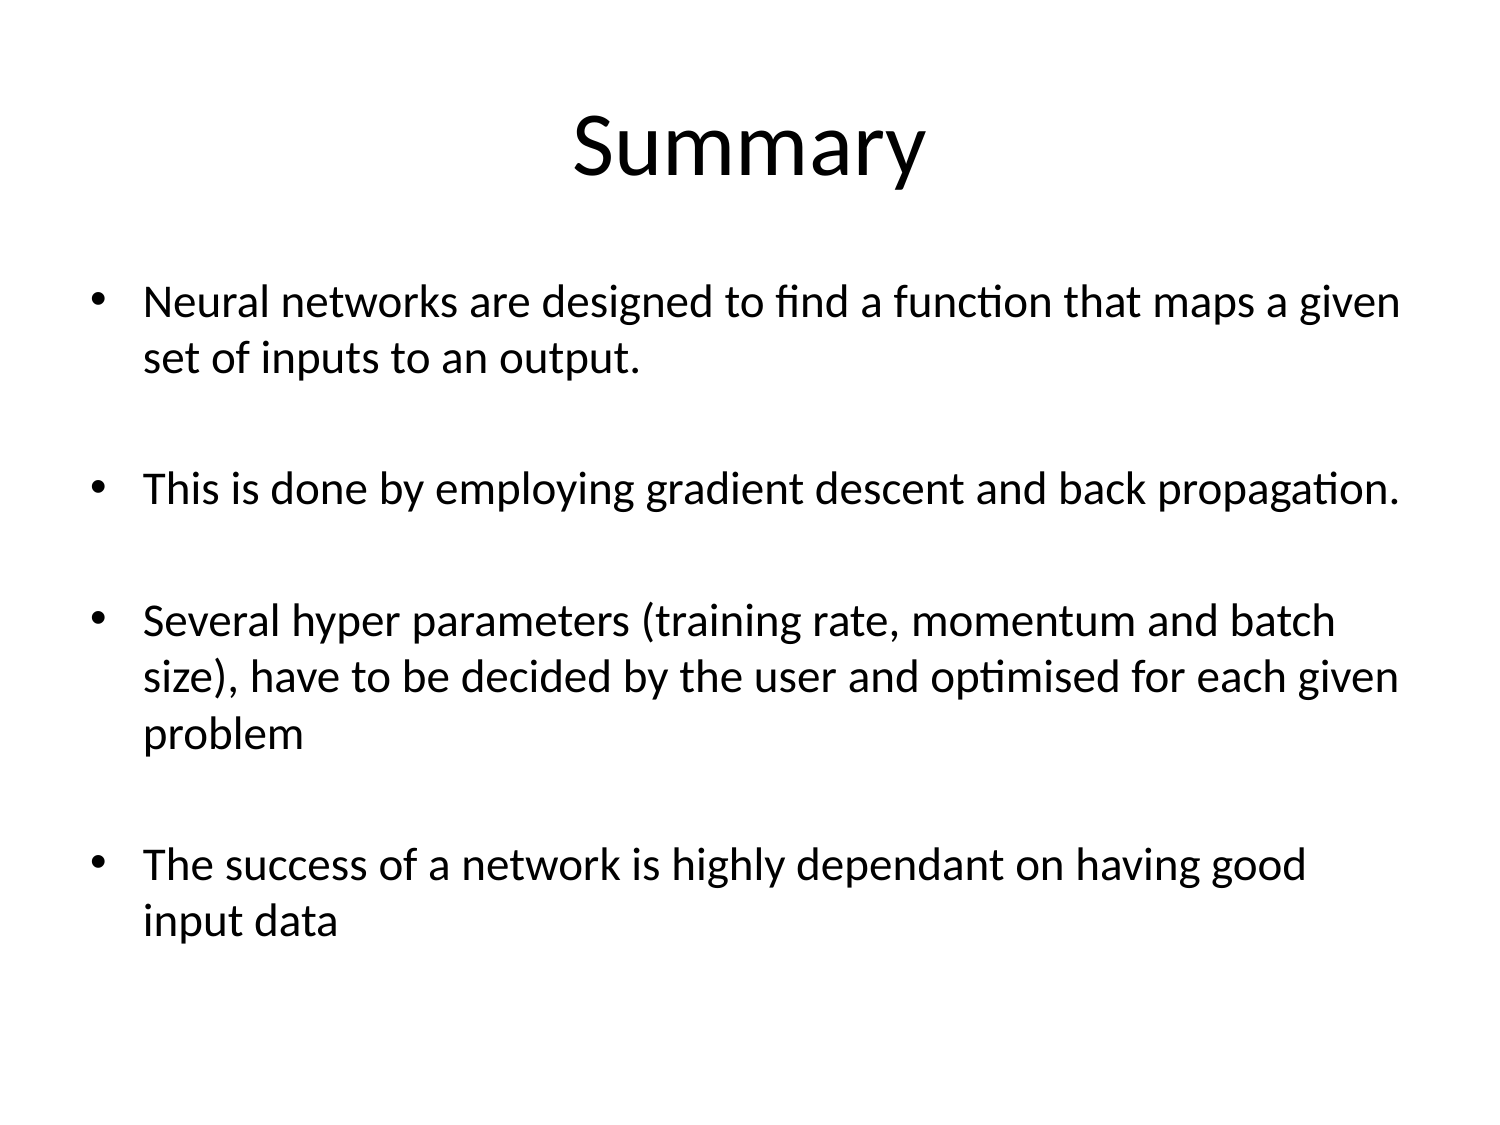

# Summary
Neural networks are designed to find a function that maps a given set of inputs to an output.

This is done by employing gradient descent and back propagation.

Several hyper parameters (training rate, momentum and batch size), have to be decided by the user and optimised for each given problem

The success of a network is highly dependant on having good input data